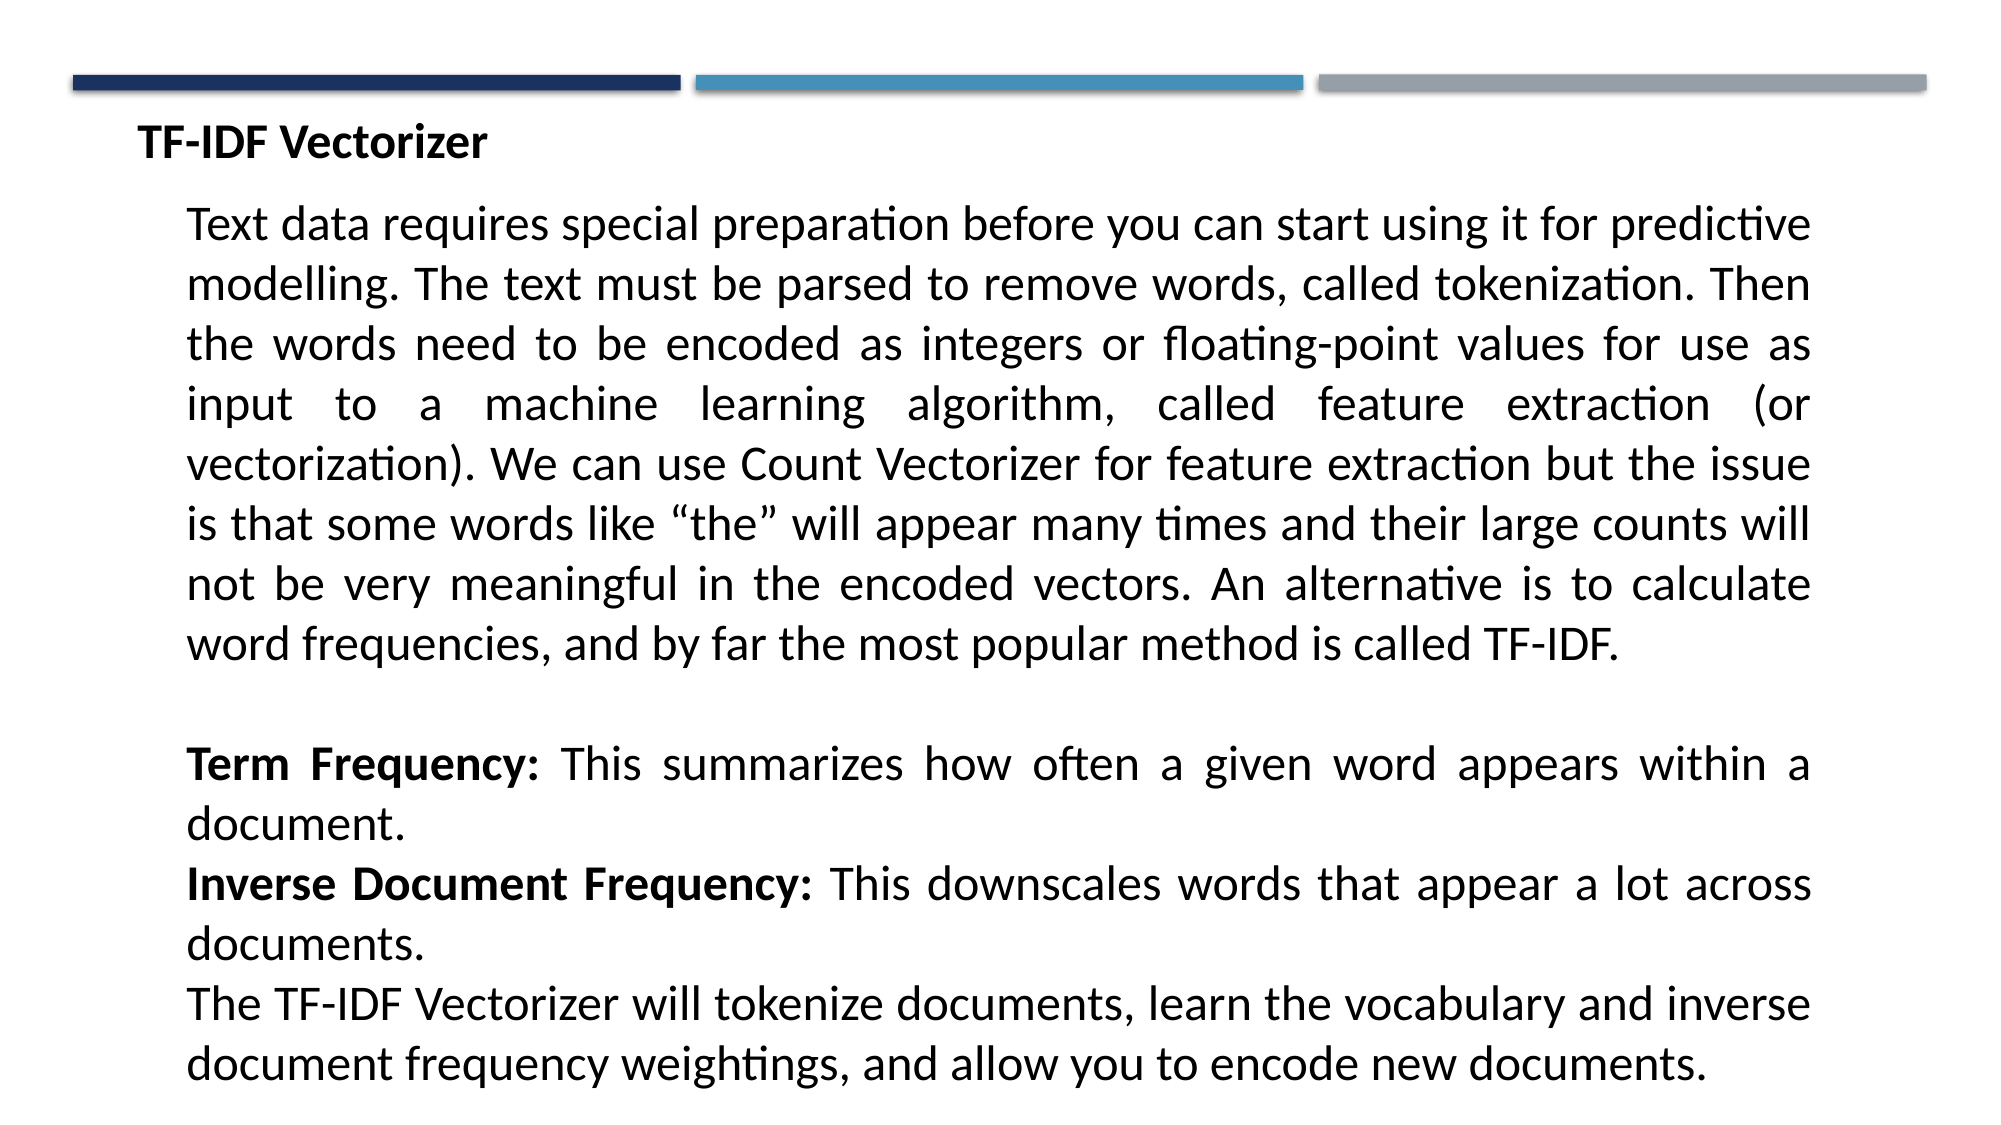

TF-IDF Vectorizer
Text data requires special preparation before you can start using it for predictive modelling. The text must be parsed to remove words, called tokenization. Then the words need to be encoded as integers or floating-point values for use as input to a machine learning algorithm, called feature extraction (or vectorization). We can use Count Vectorizer for feature extraction but the issue is that some words like “the” will appear many times and their large counts will not be very meaningful in the encoded vectors. An alternative is to calculate word frequencies, and by far the most popular method is called TF-IDF.

Term Frequency: This summarizes how often a given word appears within a document.
Inverse Document Frequency: This downscales words that appear a lot across documents.
The TF-IDF Vectorizer will tokenize documents, learn the vocabulary and inverse document frequency weightings, and allow you to encode new documents.